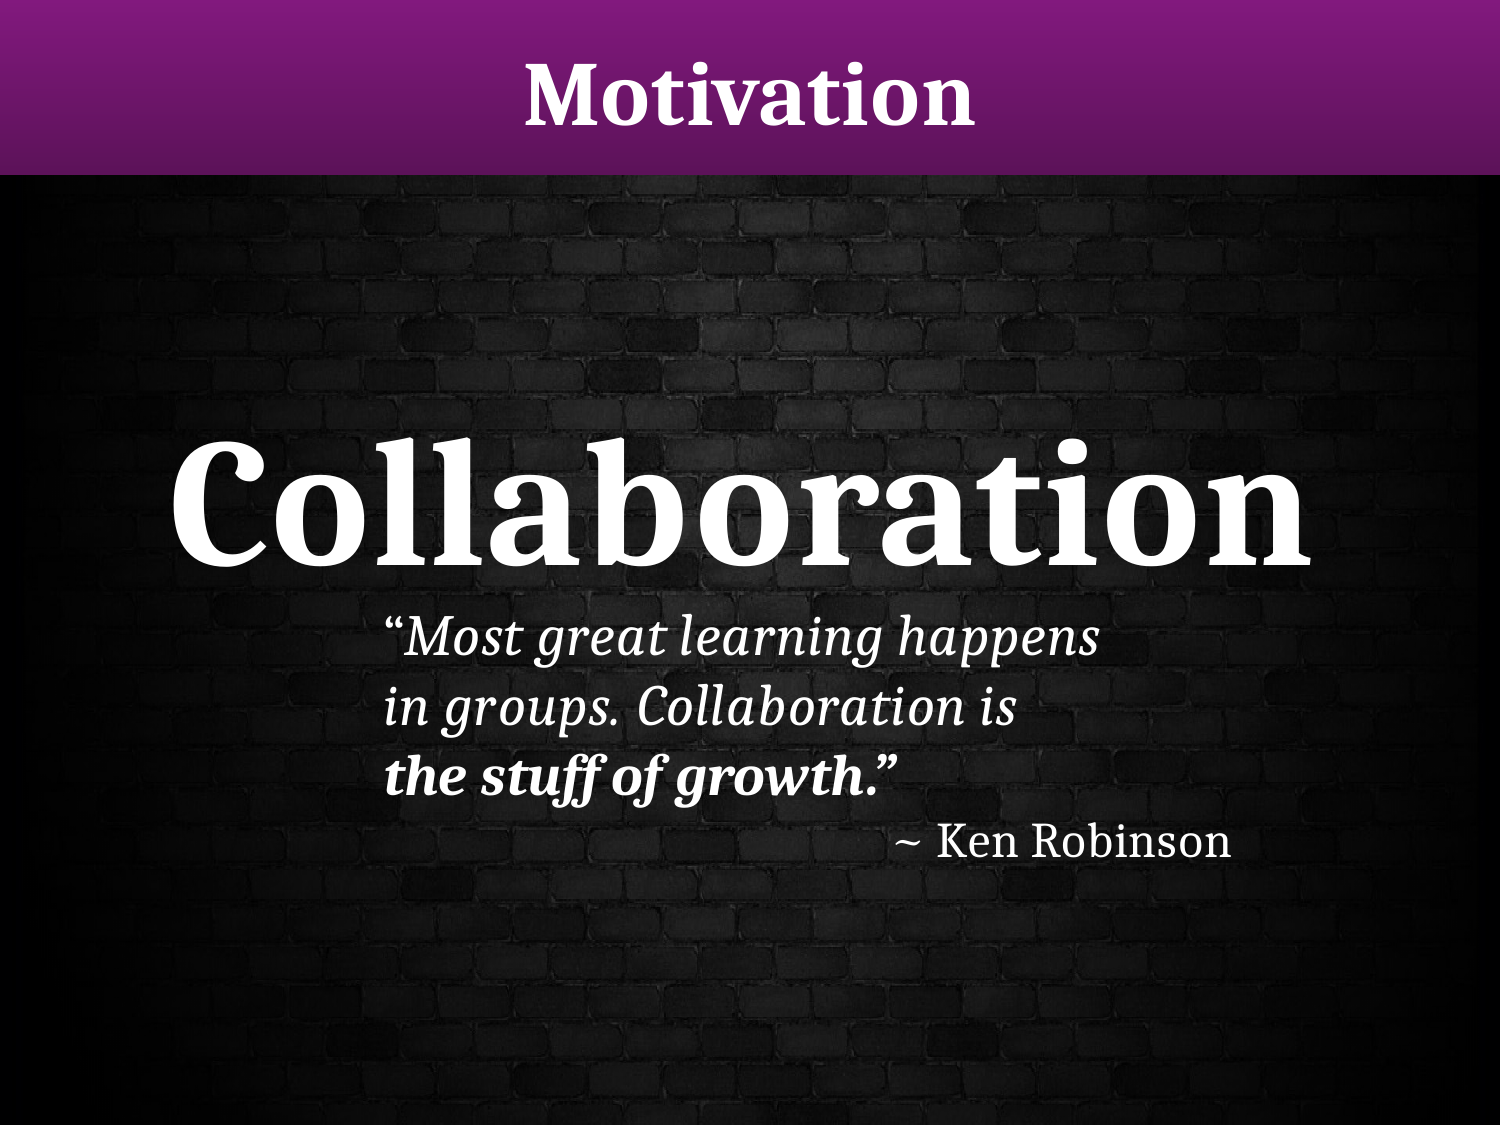

# Motivation
Collaboration
“Most great learning happens
in groups. Collaboration is
the stuff of growth.”
~ Ken Robinson